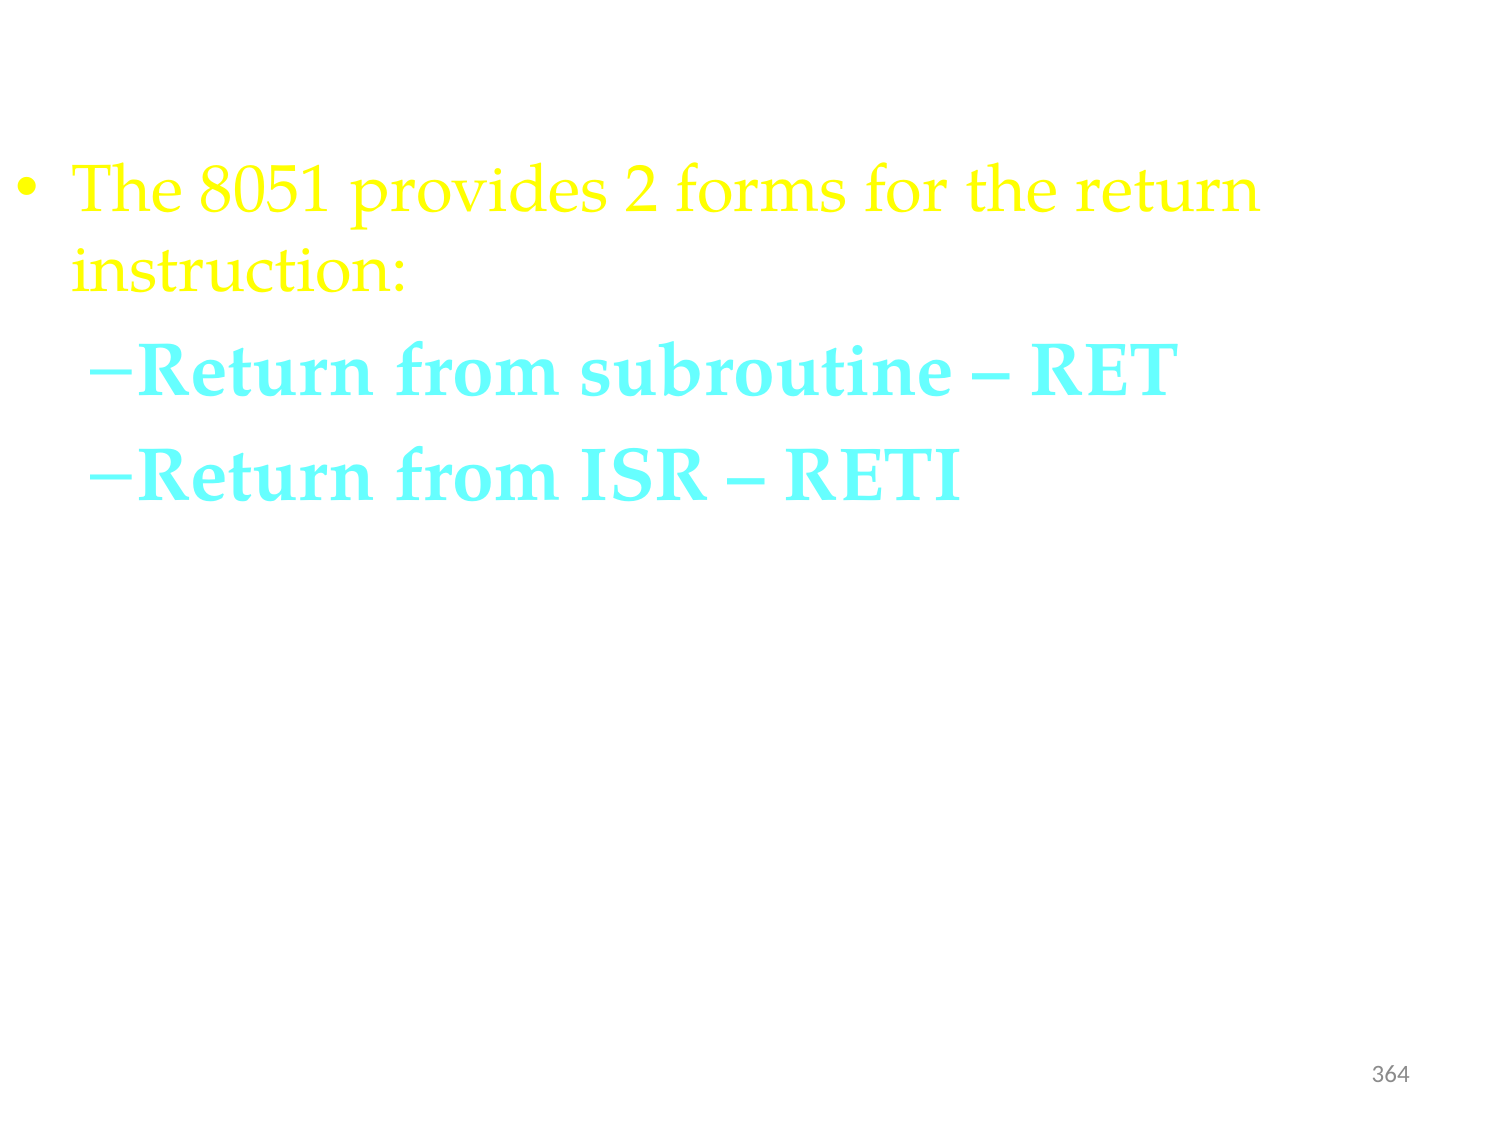

The 8051 provides 2 forms for the return instruction:
Return from subroutine – RET
Return from ISR – RETI
364